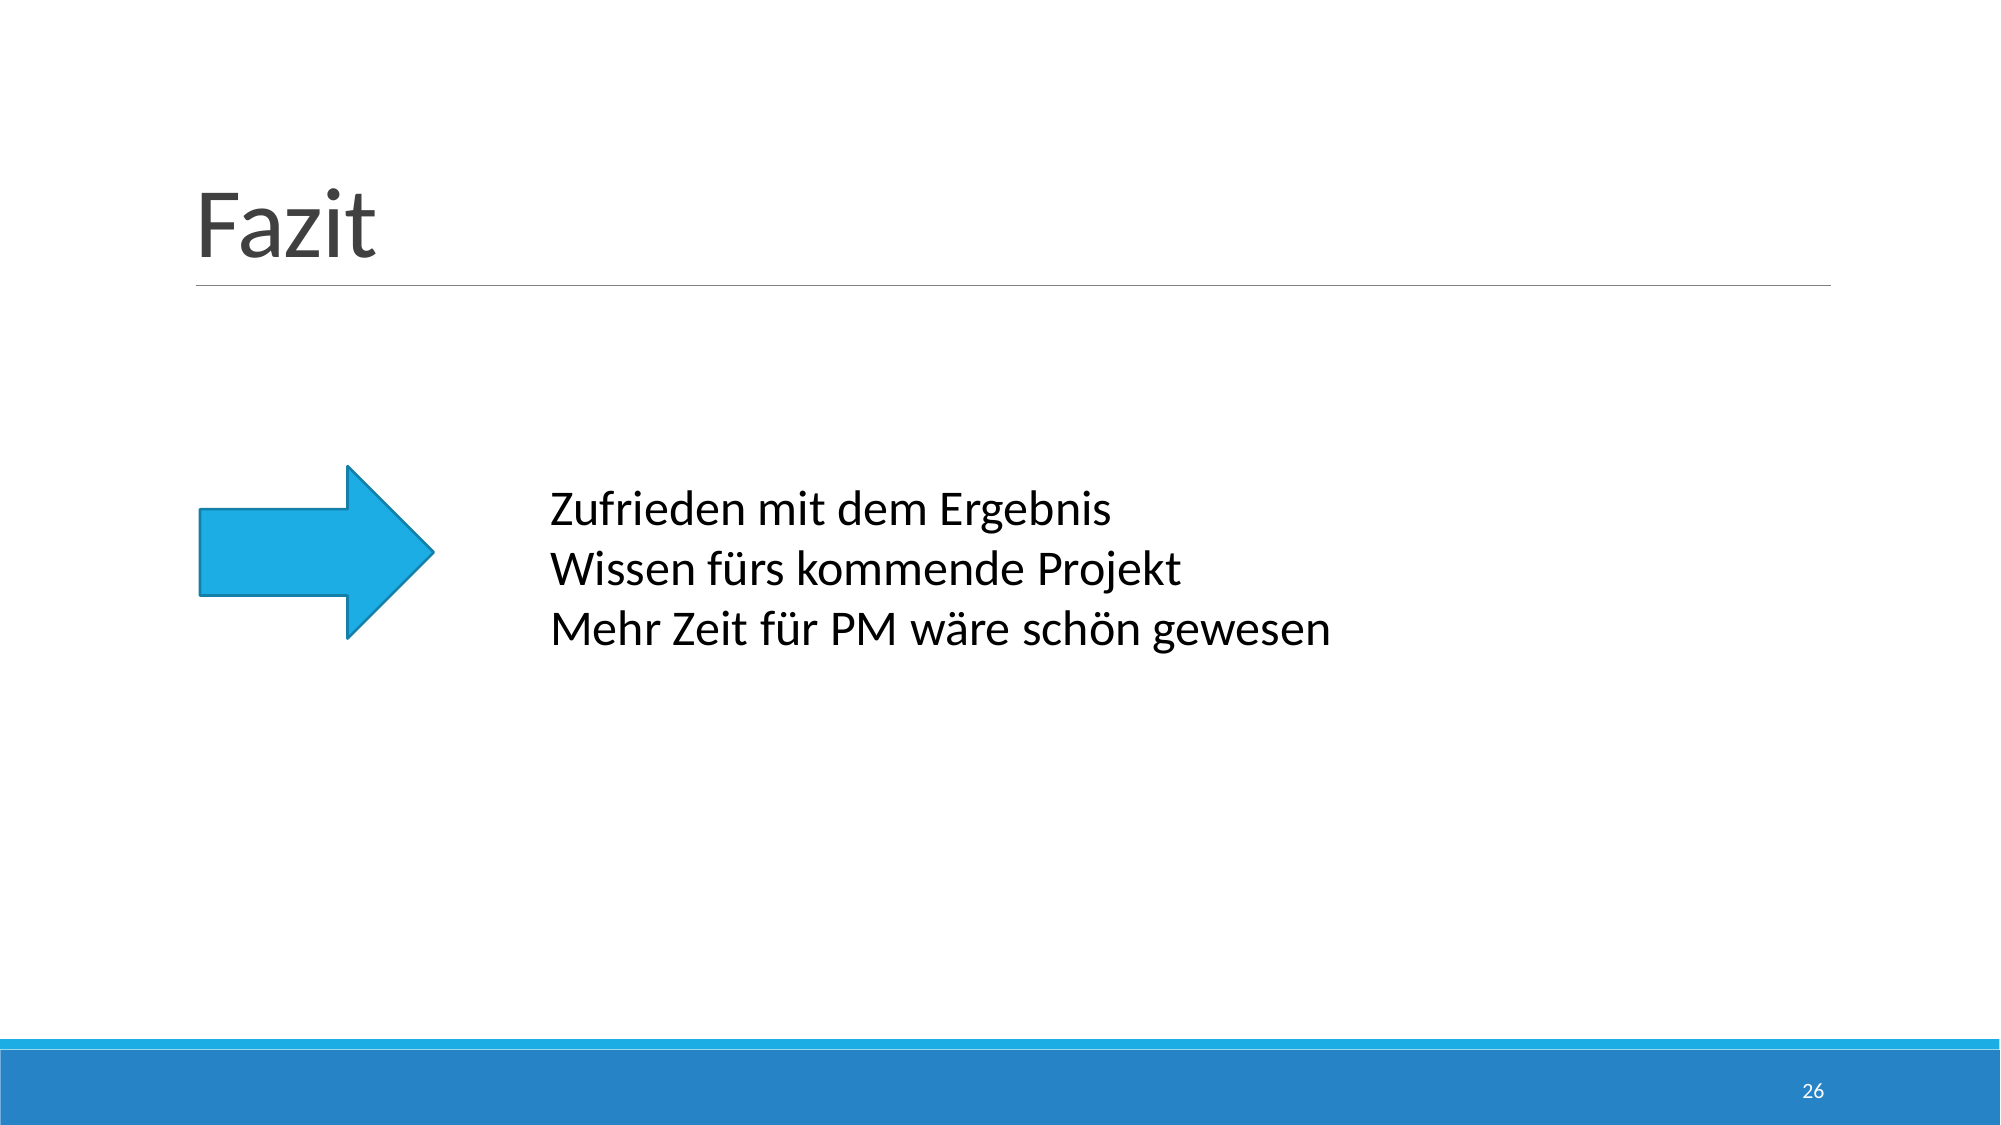

# Fazit

Zufrieden mit dem Ergebnis
Wissen fürs kommende Projekt
Mehr Zeit für PM wäre schön gewesen
26